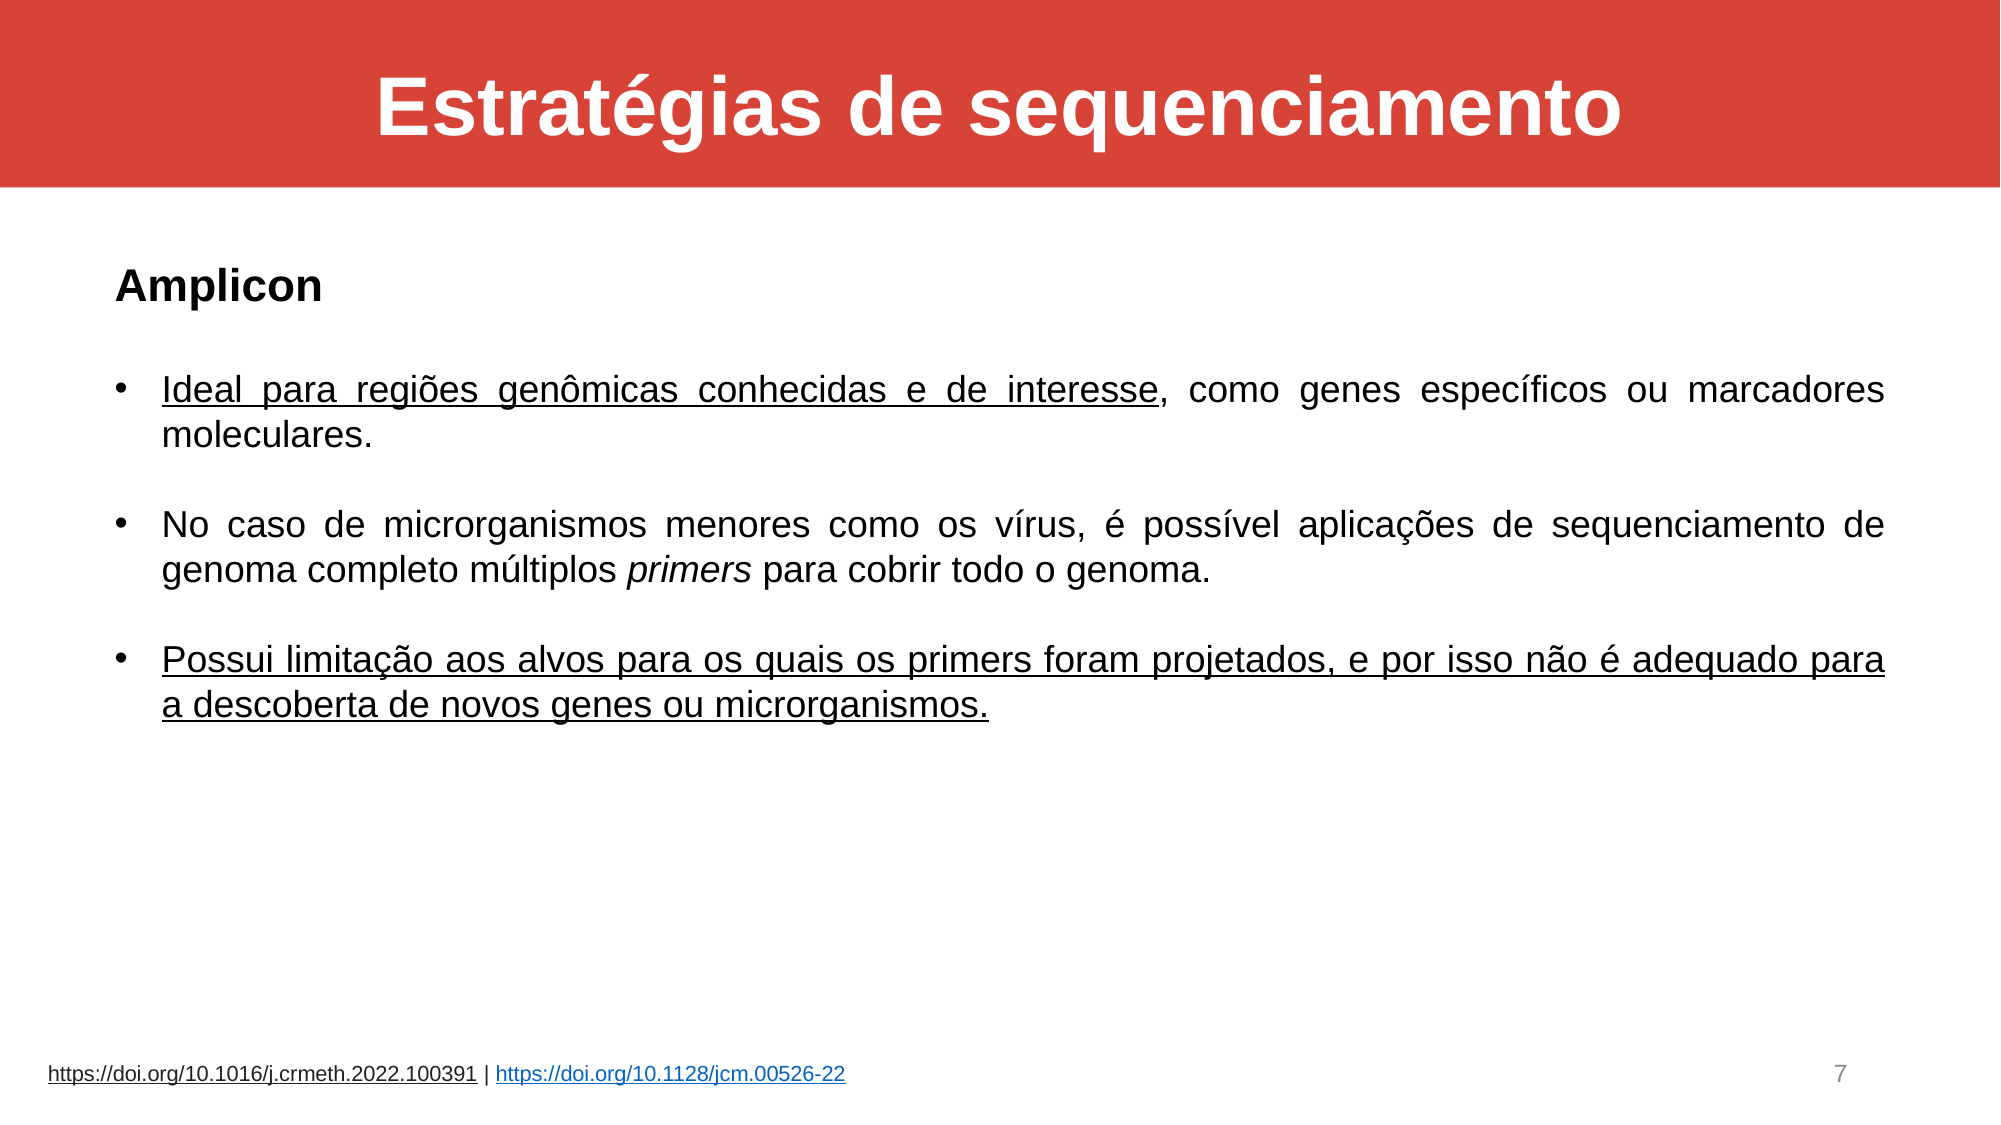

Estratégias de sequenciamento
Amplicon

Ideal para regiões genômicas conhecidas e de interesse, como genes específicos ou marcadores moleculares.

No caso de microrganismos menores como os vírus, é possível aplicações de sequenciamento de genoma completo múltiplos primers para cobrir todo o genoma.

Possui limitação aos alvos para os quais os primers foram projetados, e por isso não é adequado para a descoberta de novos genes ou microrganismos.
https://doi.org/10.1016/j.crmeth.2022.100391 | https://doi.org/10.1128/jcm.00526-22
7